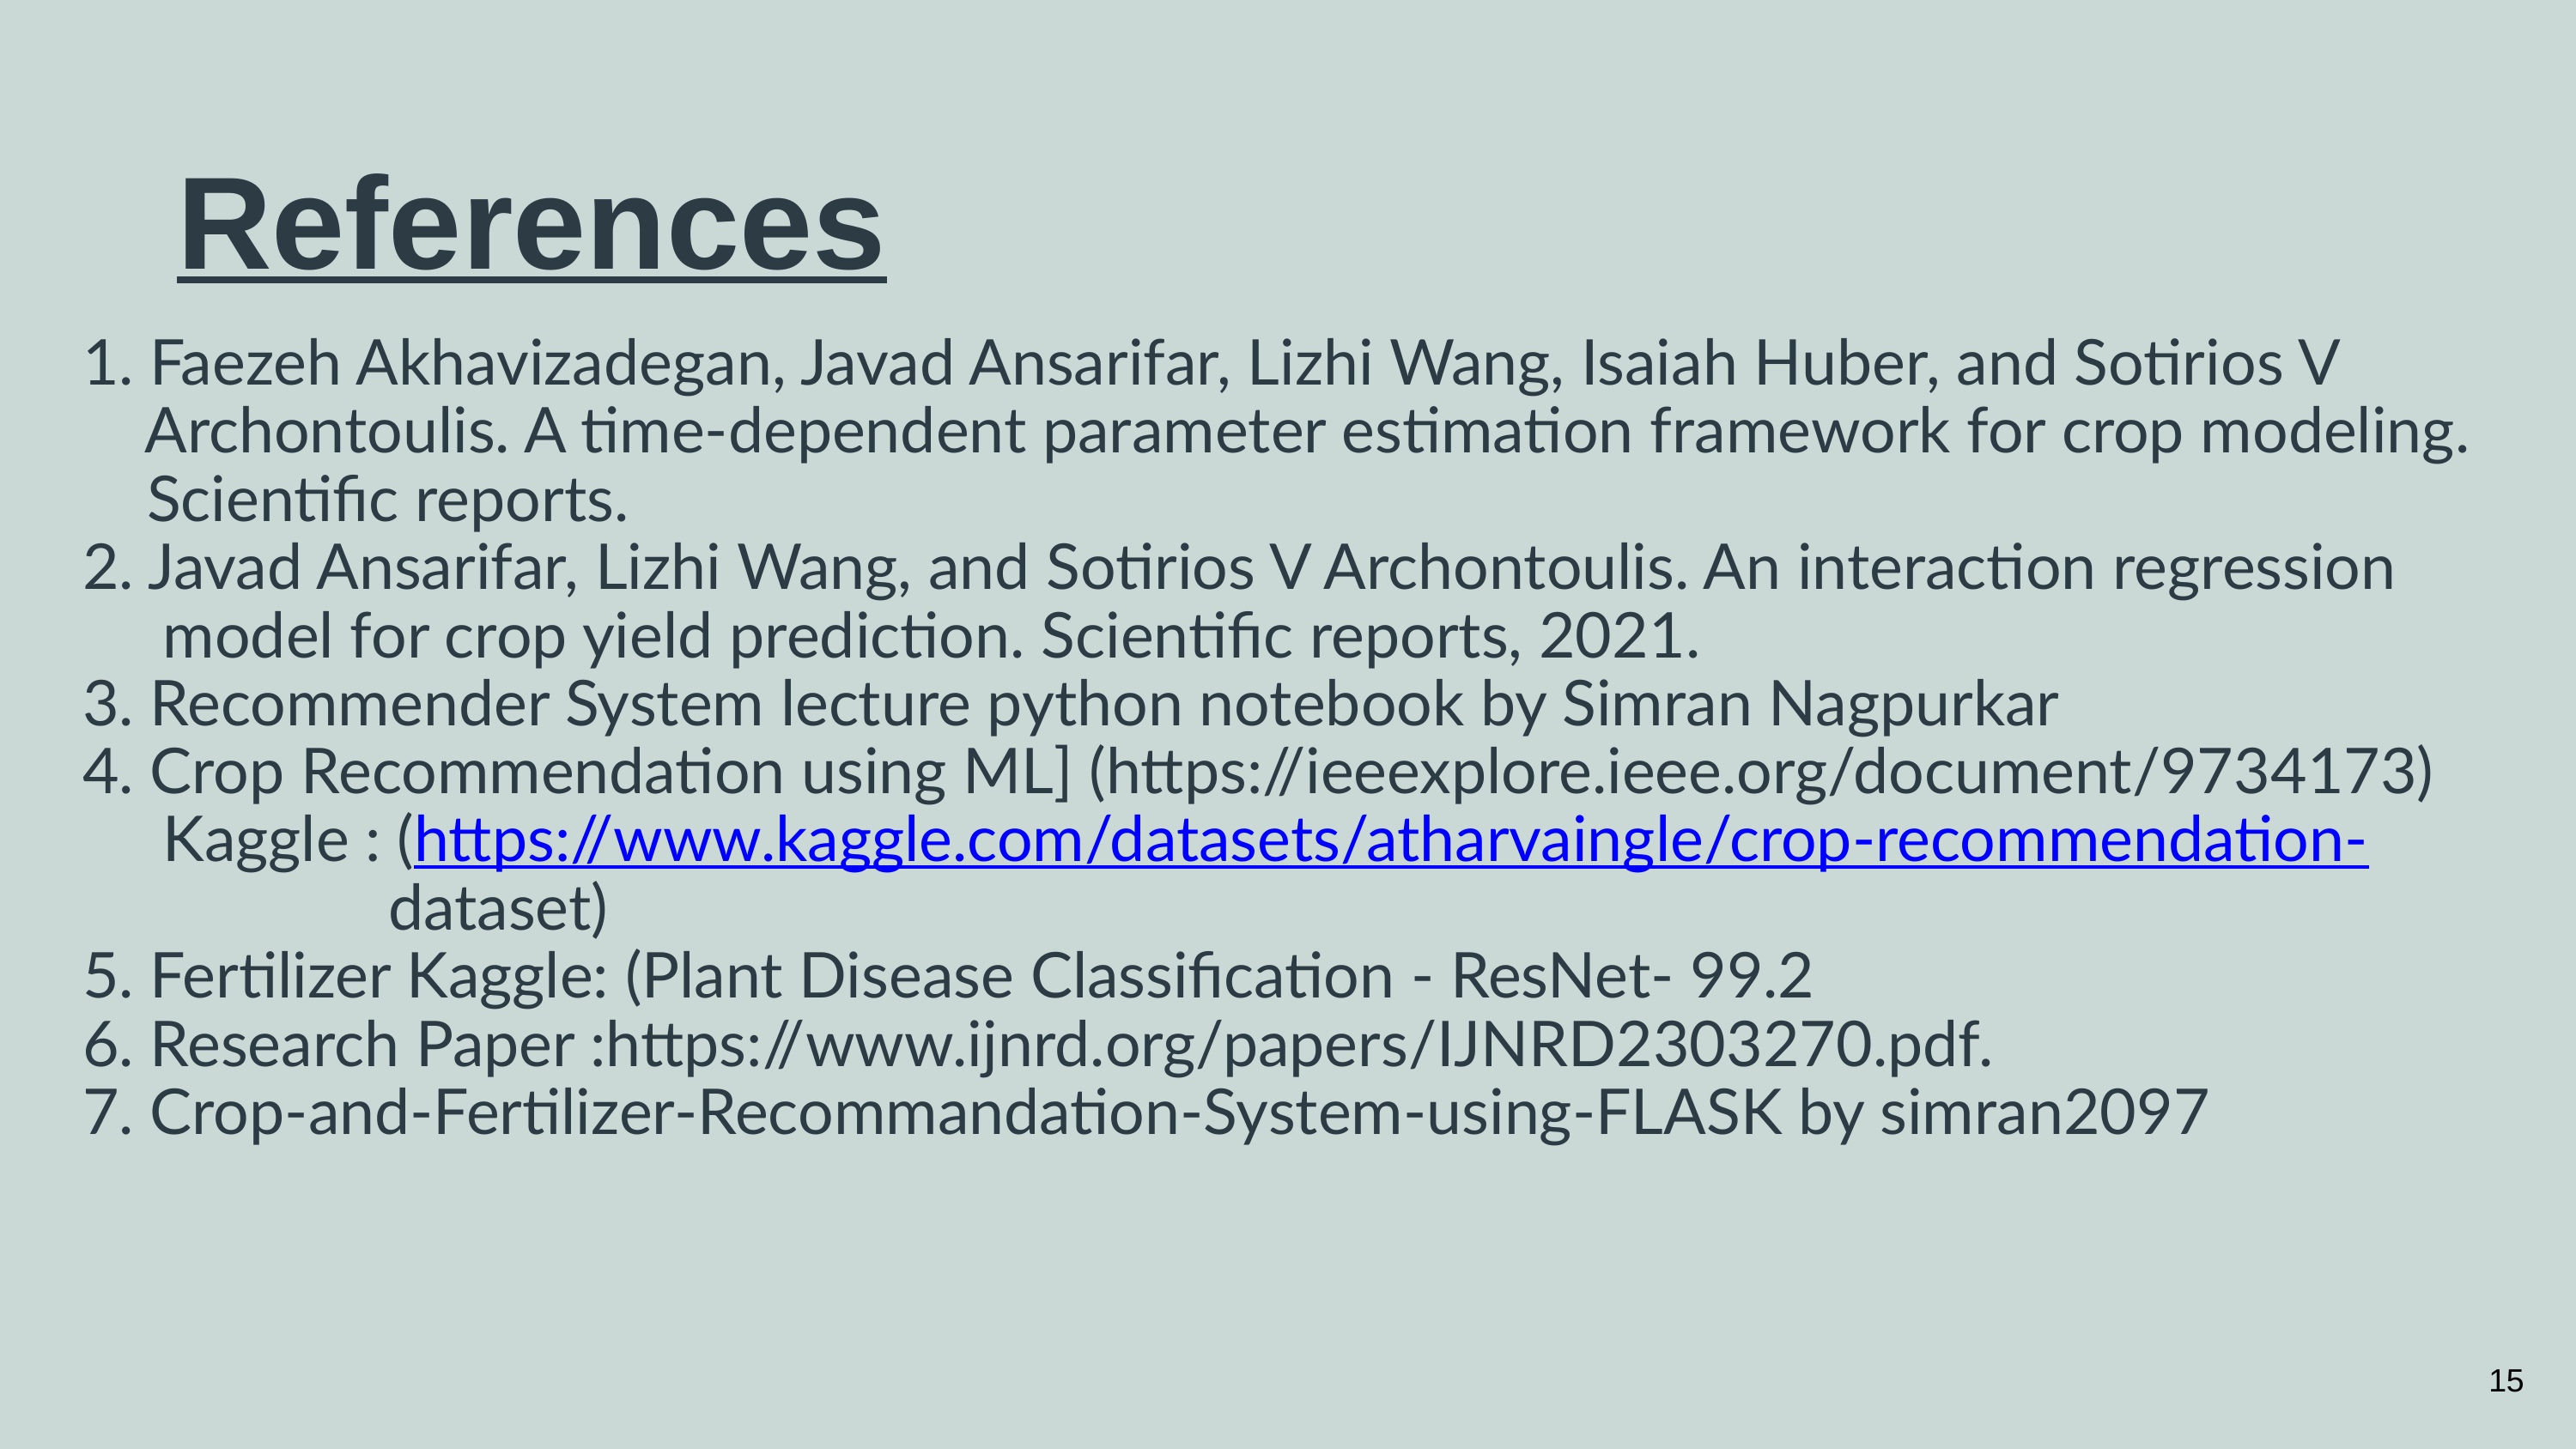

References
1. Faezeh Akhavizadegan, Javad Ansarifar, Lizhi Wang, Isaiah Huber, and Sotirios V                 Archontoulis. A time-dependent parameter estimation framework for crop modeling.        Scientific reports.
2. Javad Ansarifar, Lizhi Wang, and Sotirios V Archontoulis. An interaction regression              model for crop yield prediction. Scientific reports, 2021.
3. Recommender System lecture python notebook by Simran Nagpurkar
4. Crop Recommendation using ML] (https://ieeexplore.ieee.org/document/9734173)            Kaggle : (https://www.kaggle.com/datasets/atharvaingle/crop-recommendation-                              dataset)
5. Fertilizer Kaggle: (Plant Disease Classification - ResNet- 99.2
6. Research Paper :https://www.ijnrd.org/papers/IJNRD2303270.pdf.
7. Crop-and-Fertilizer-Recommandation-System-using-FLASK by simran2097

15